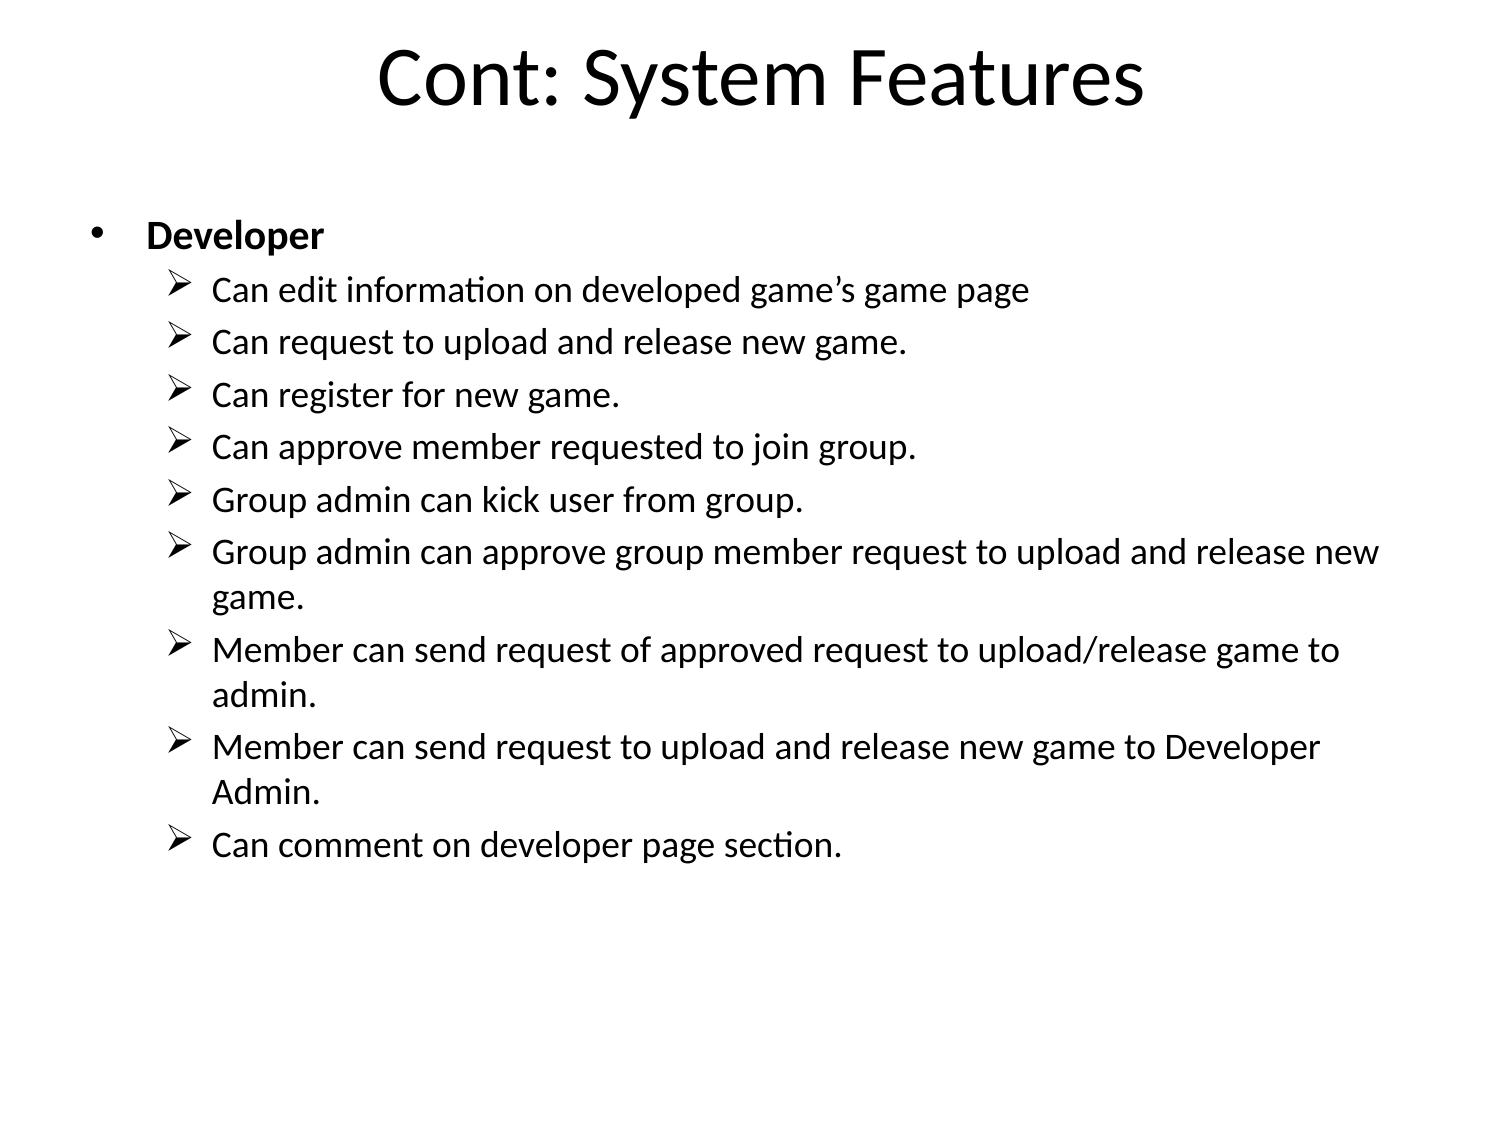

# Cont: System Features
Developer
Can edit information on developed game’s game page
Can request to upload and release new game.
Can register for new game.
Can approve member requested to join group.
Group admin can kick user from group.
Group admin can approve group member request to upload and release new game.
Member can send request of approved request to upload/release game to admin.
Member can send request to upload and release new game to Developer Admin.
Can comment on developer page section.